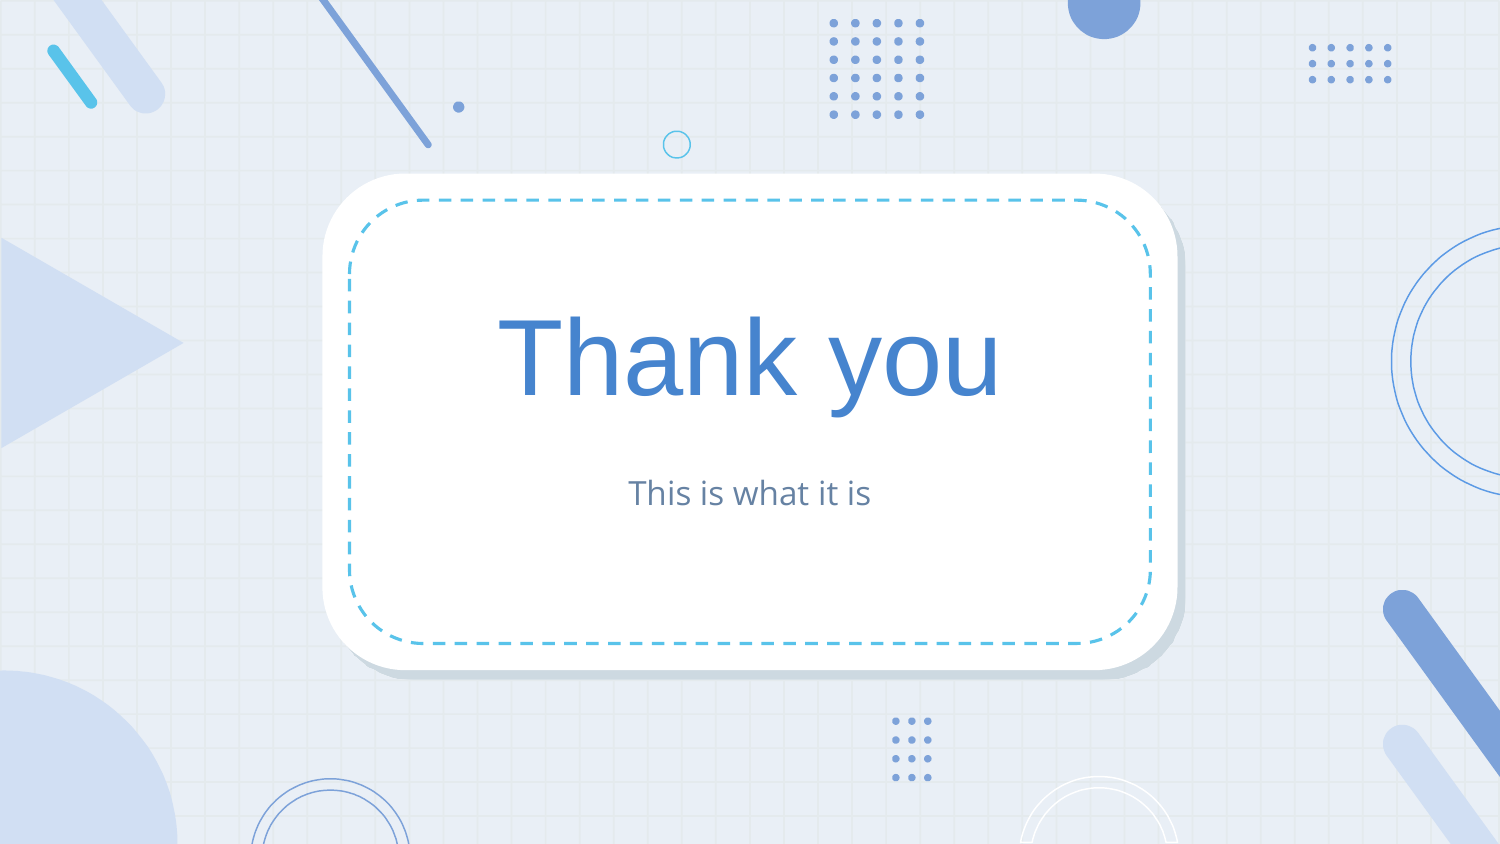

# Thank you
This is what it is